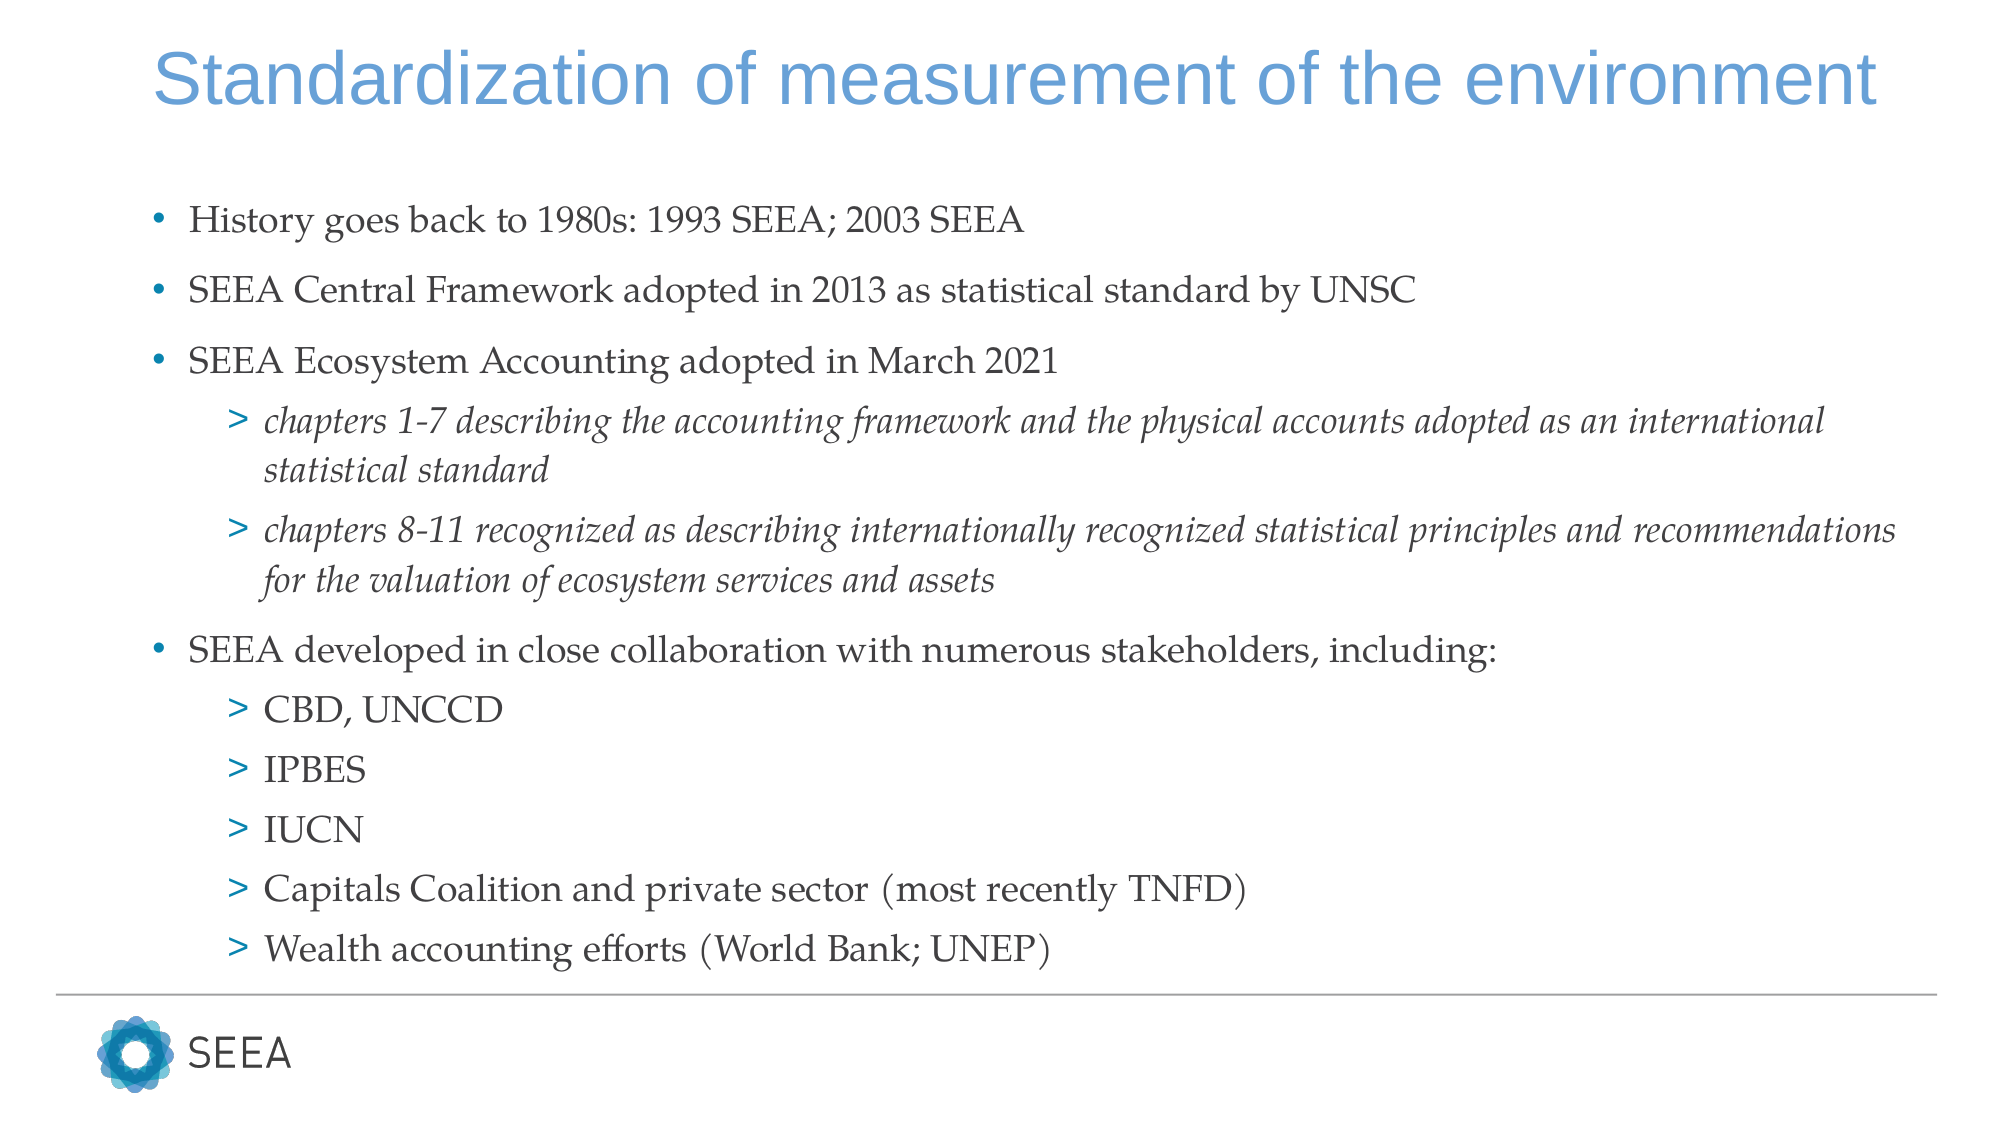

# Standardization of measurement of the environment
History goes back to 1980s: 1993 SEEA; 2003 SEEA
SEEA Central Framework adopted in 2013 as statistical standard by UNSC
SEEA Ecosystem Accounting adopted in March 2021
chapters 1-7 describing the accounting framework and the physical accounts adopted as an international statistical standard
chapters 8-11 recognized as describing internationally recognized statistical principles and recommendations for the valuation of ecosystem services and assets
SEEA developed in close collaboration with numerous stakeholders, including:
CBD, UNCCD
IPBES
IUCN
Capitals Coalition and private sector (most recently TNFD)
Wealth accounting efforts (World Bank; UNEP)